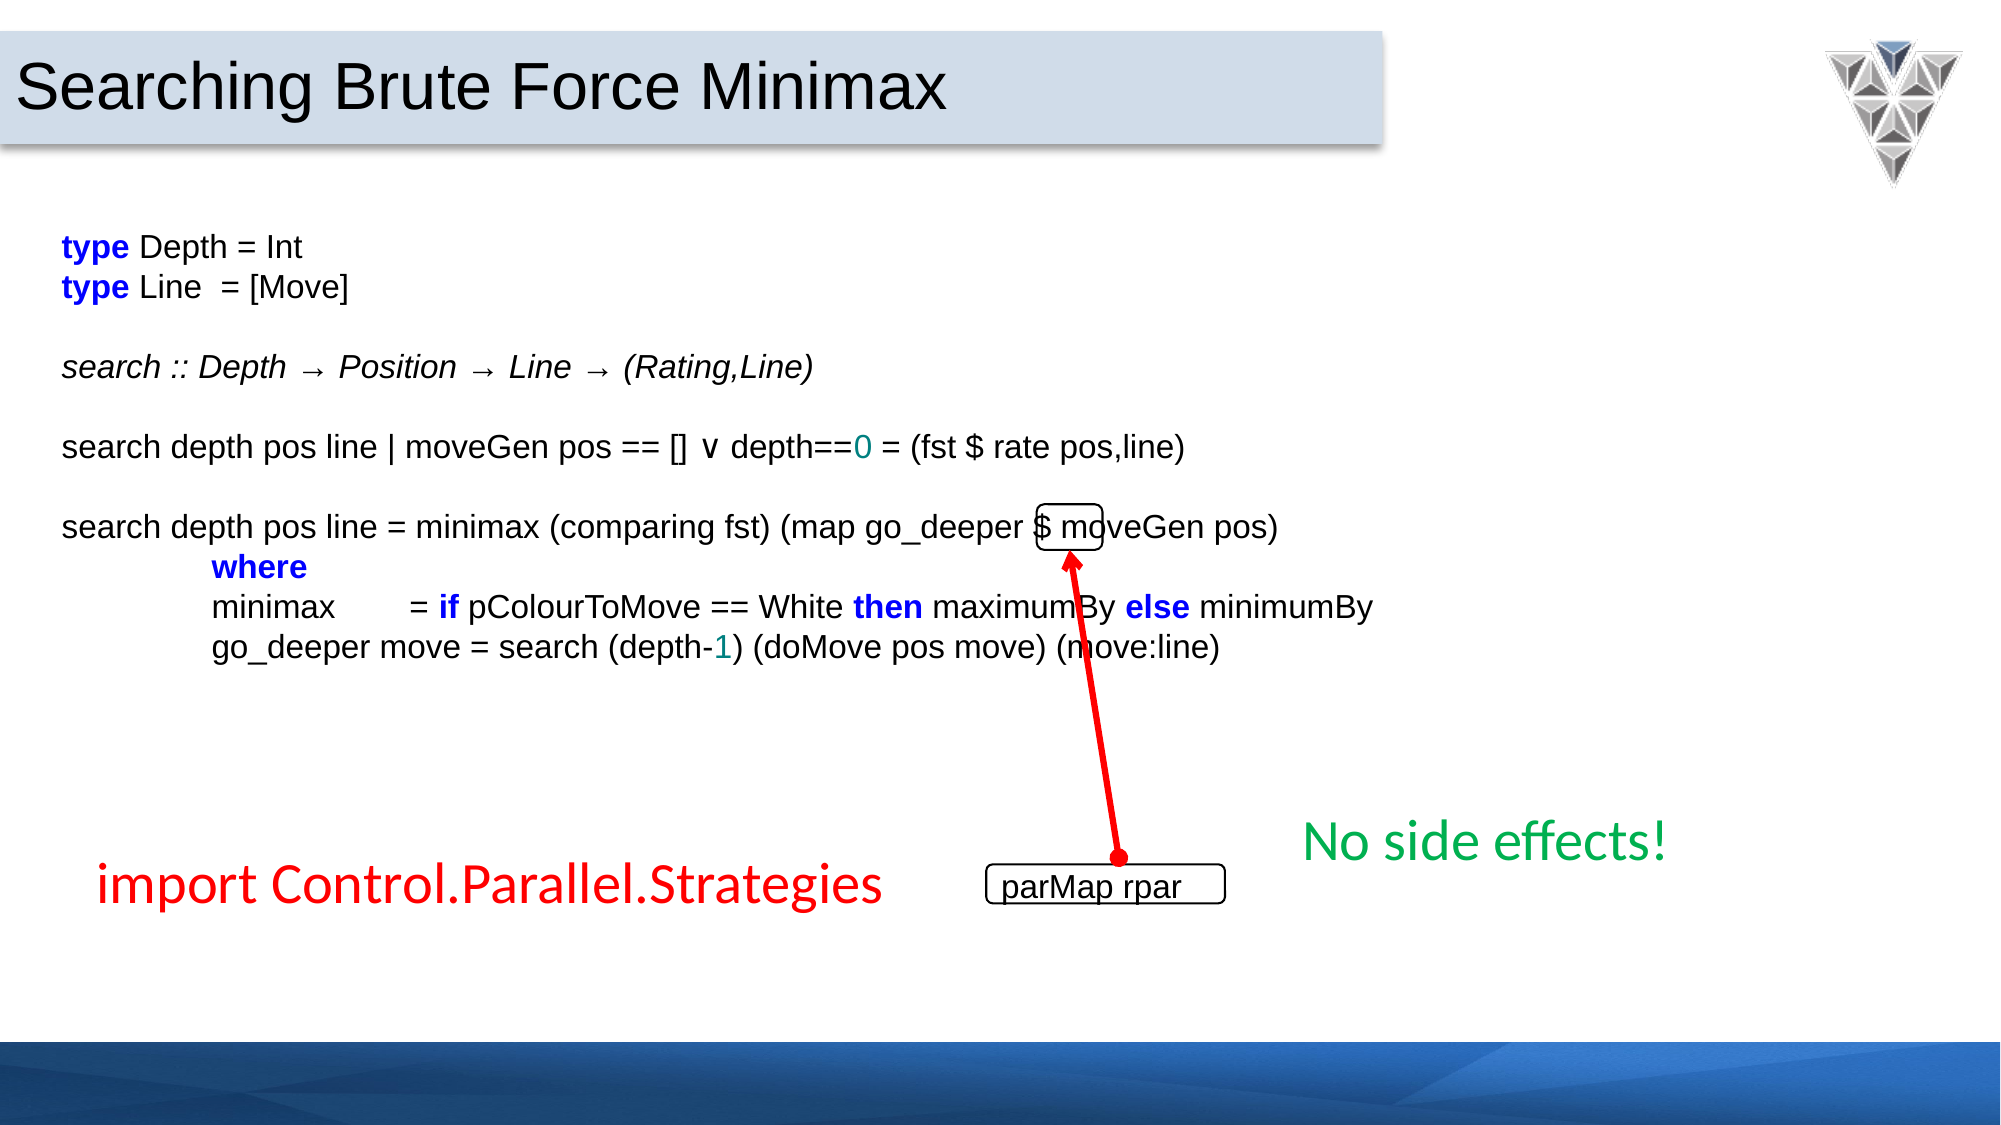

# Searching Brute Force Minimax
type Depth = Int
type Line  = [Move]

search :: Depth → Position → Line → (Rating,Line)

search depth pos line | moveGen pos == [] ∨ depth==0 = (fst $ rate pos,line)

search depth pos line = minimax (comparing fst) (map go_deeper $ moveGen pos)
	where
	minimax        = if pColourToMove == White then maximumBy else minimumBy
	go_deeper move = search (depth-1) (doMove pos move) (move:line)

No side effects!
import Control.Parallel.Strategies
parMap rpar